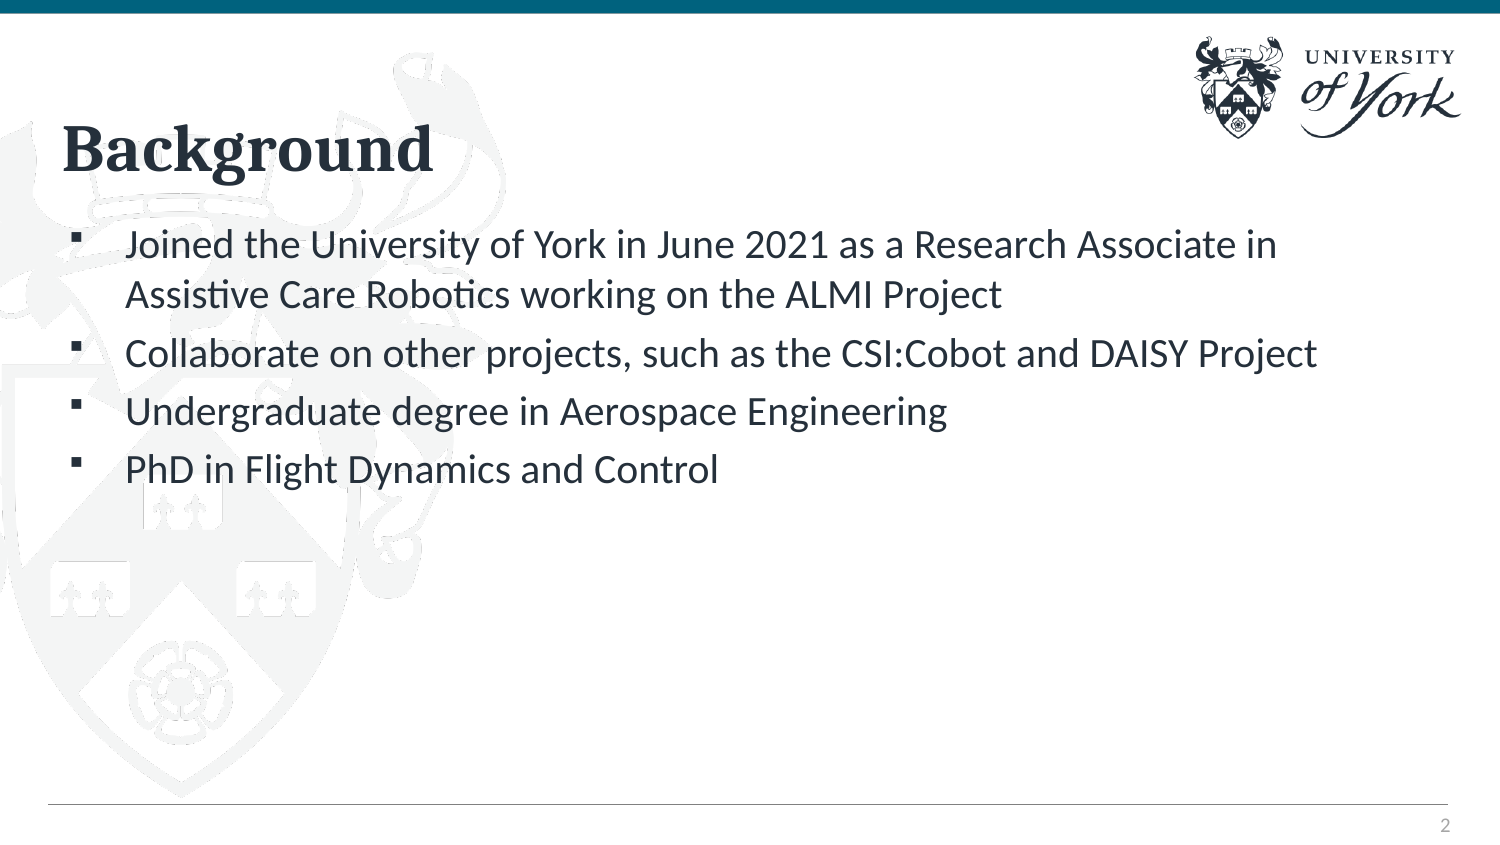

# Background
Joined the University of York in June 2021 as a Research Associate in Assistive Care Robotics working on the ALMI Project
Collaborate on other projects, such as the CSI:Cobot and DAISY Project
Undergraduate degree in Aerospace Engineering
PhD in Flight Dynamics and Control